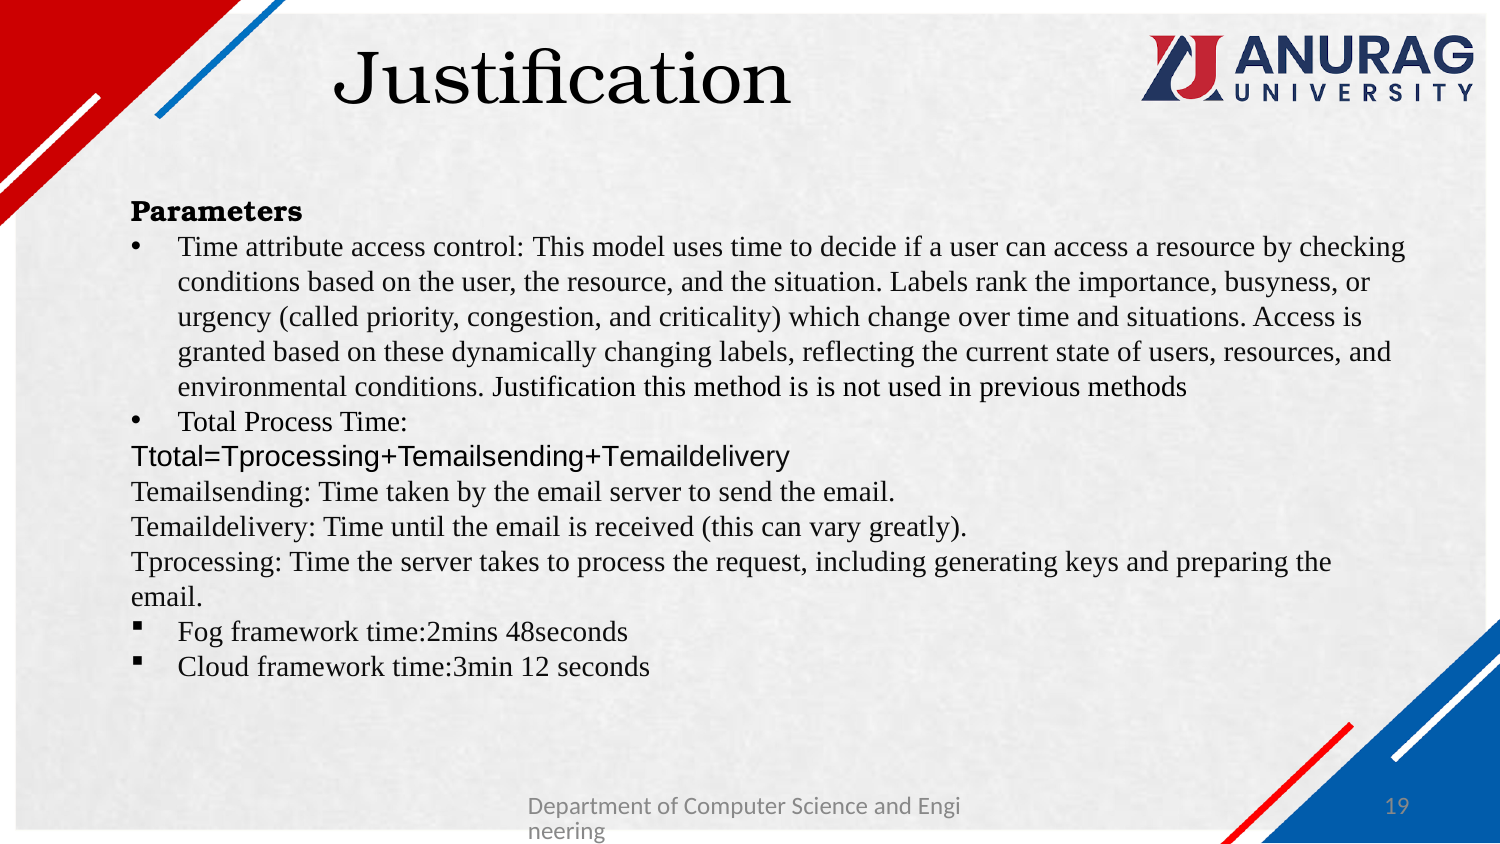

# Justification
Parameters
Time attribute access control: This model uses time to decide if a user can access a resource by checking conditions based on the user, the resource, and the situation. Labels rank the importance, busyness, or urgency (called priority, congestion, and criticality) which change over time and situations. Access is granted based on these dynamically changing labels, reflecting the current state of users, resources, and environmental conditions. Justification this method is is not used in previous methods
Total Process Time:
Ttotal​=Tprocessing​+Temails​ending​+Temaild​elivery​
Temailsending: Time taken by the email server to send the email.
Temaildelivery: Time until the email is received (this can vary greatly).
Tprocessing: Time the server takes to process the request, including generating keys and preparing the email.
Fog framework time:2mins 48seconds
Cloud framework time:3min 12 seconds

Department of Computer Science and Engineering
19